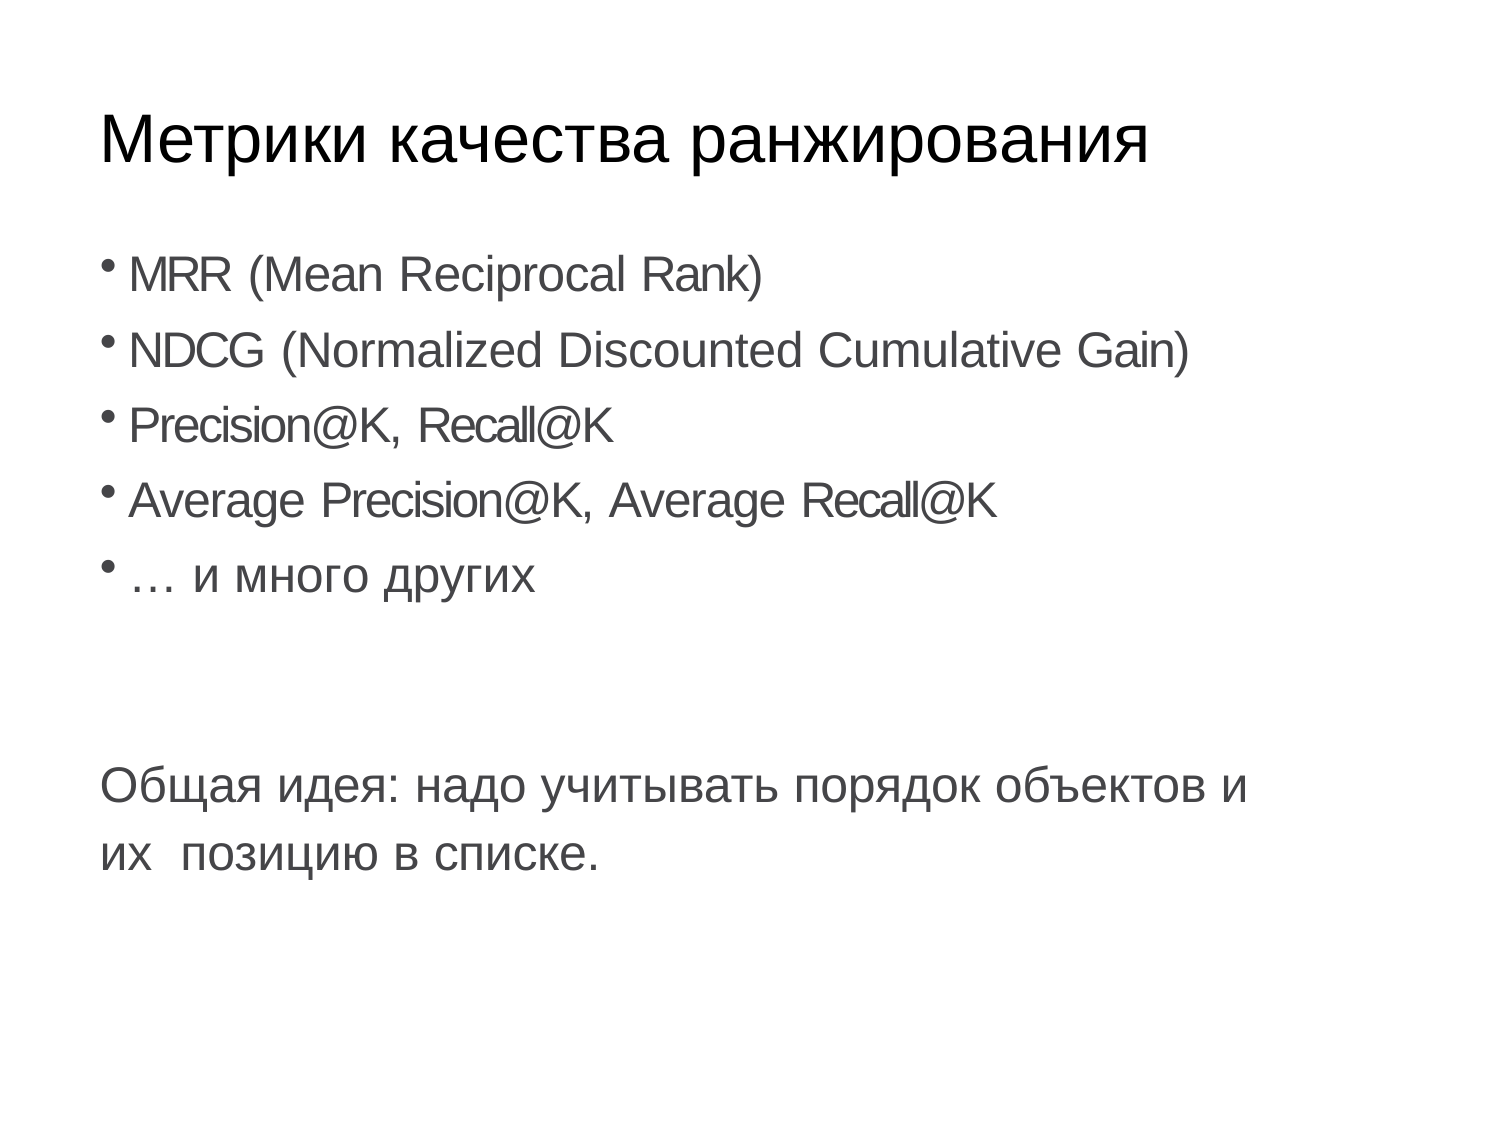

# Метрики качества ранжирования
MRR (Mean Reciprocal Rank)
NDCG (Normalized Discounted Cumulative Gain)
Precision@K, Recall@K
Average Precision@K, Average Recall@K
… и много других

Общая идея: надо учитывать порядок объектов и их  позицию в списке.